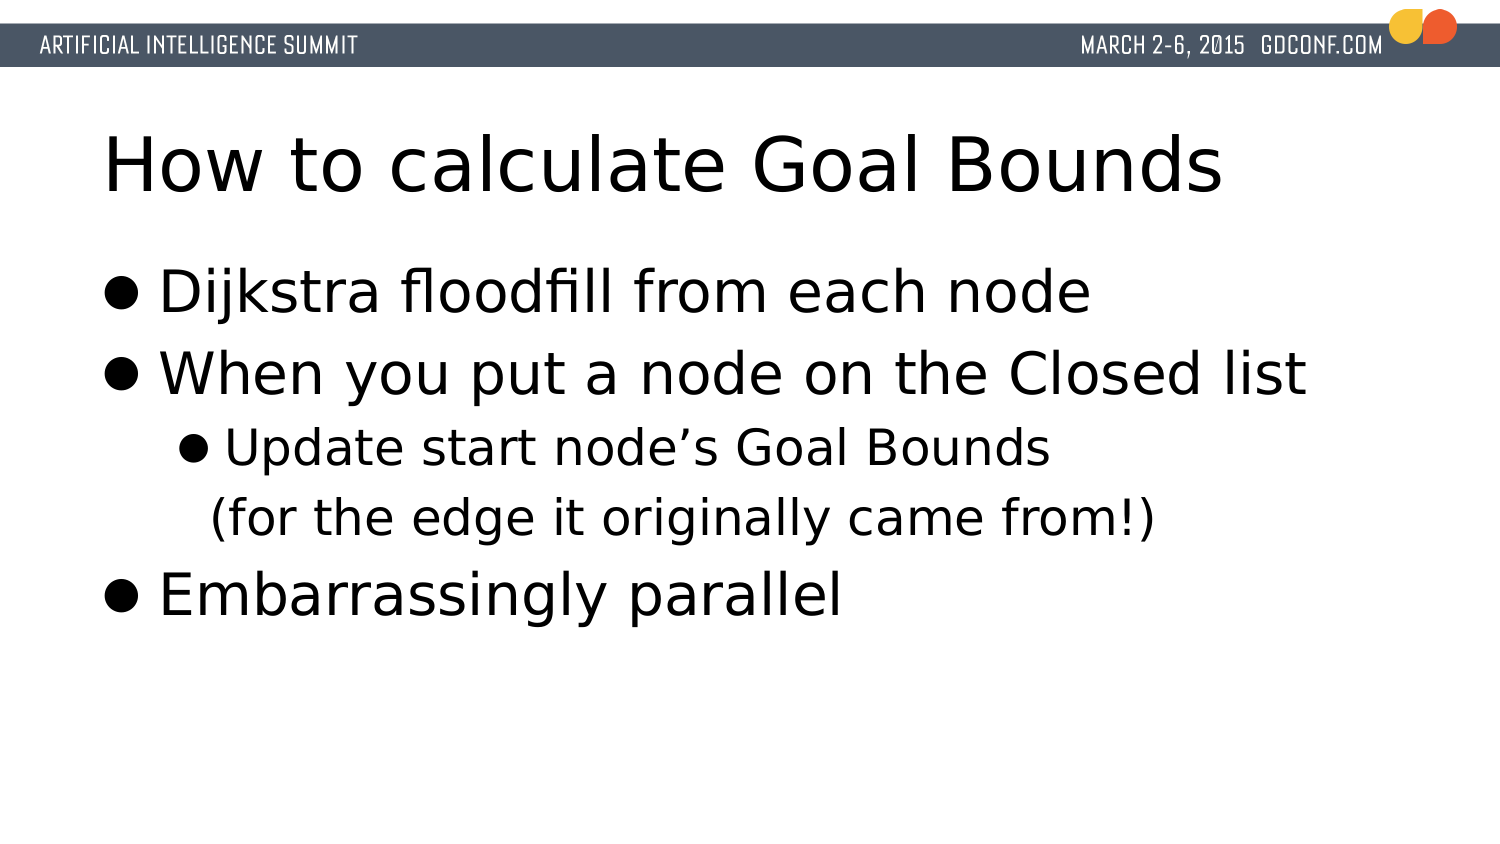

# How to calculate Goal Bounds
Dijkstra floodfill from each node
When you put a node on the Closed list
Update start node’s Goal Bounds
  (for the edge it originally came from!)
Embarrassingly parallel